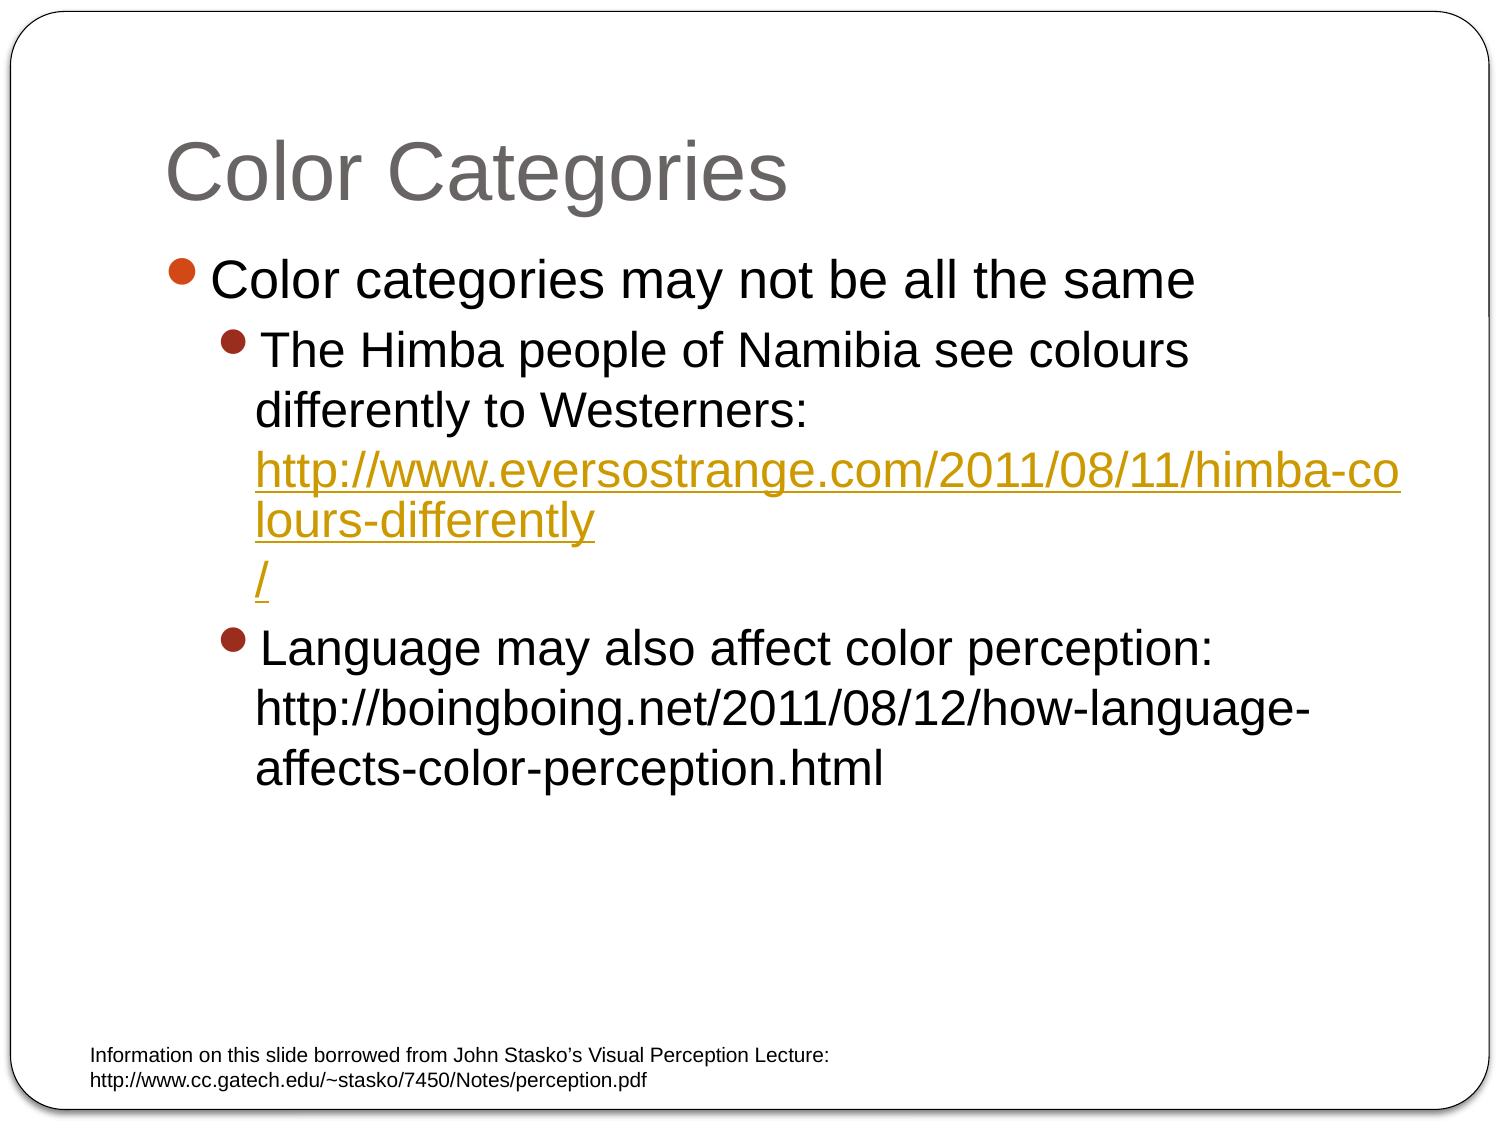

# Color Categories
Color categories may not be all the same
The Himba people of Namibia see colours differently to Westerners: http://www.eversostrange.com/2011/08/11/himba-colours-differently/
Language may also affect color perception: http://boingboing.net/2011/08/12/how-language-affects-color-perception.html

Information on this slide borrowed from John Stasko’s Visual Perception Lecture: http://www.cc.gatech.edu/~stasko/7450/Notes/perception.pdf